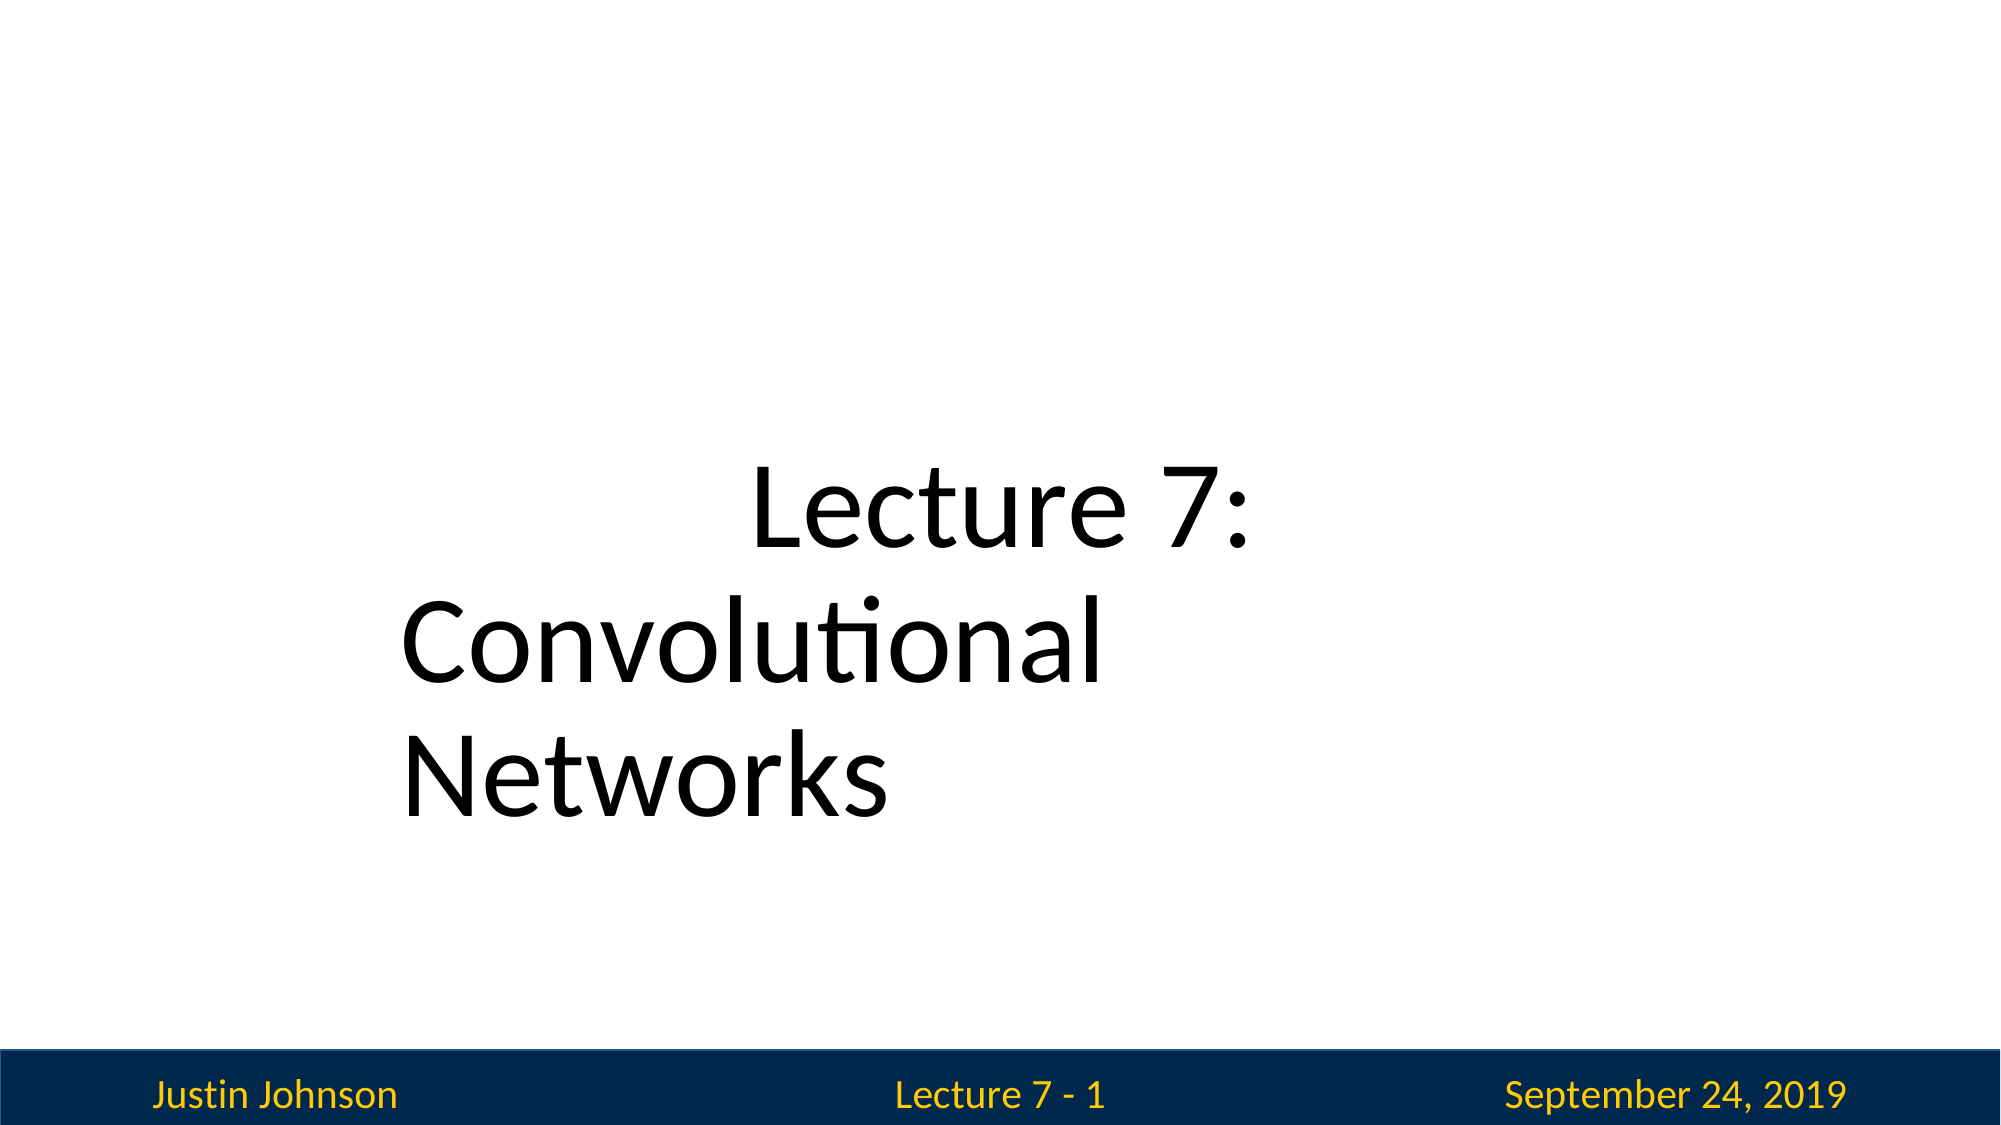

Lecture 7: Convolutional Networks
Justin Johnson
September 24, 2019
Lecture 7 - 1